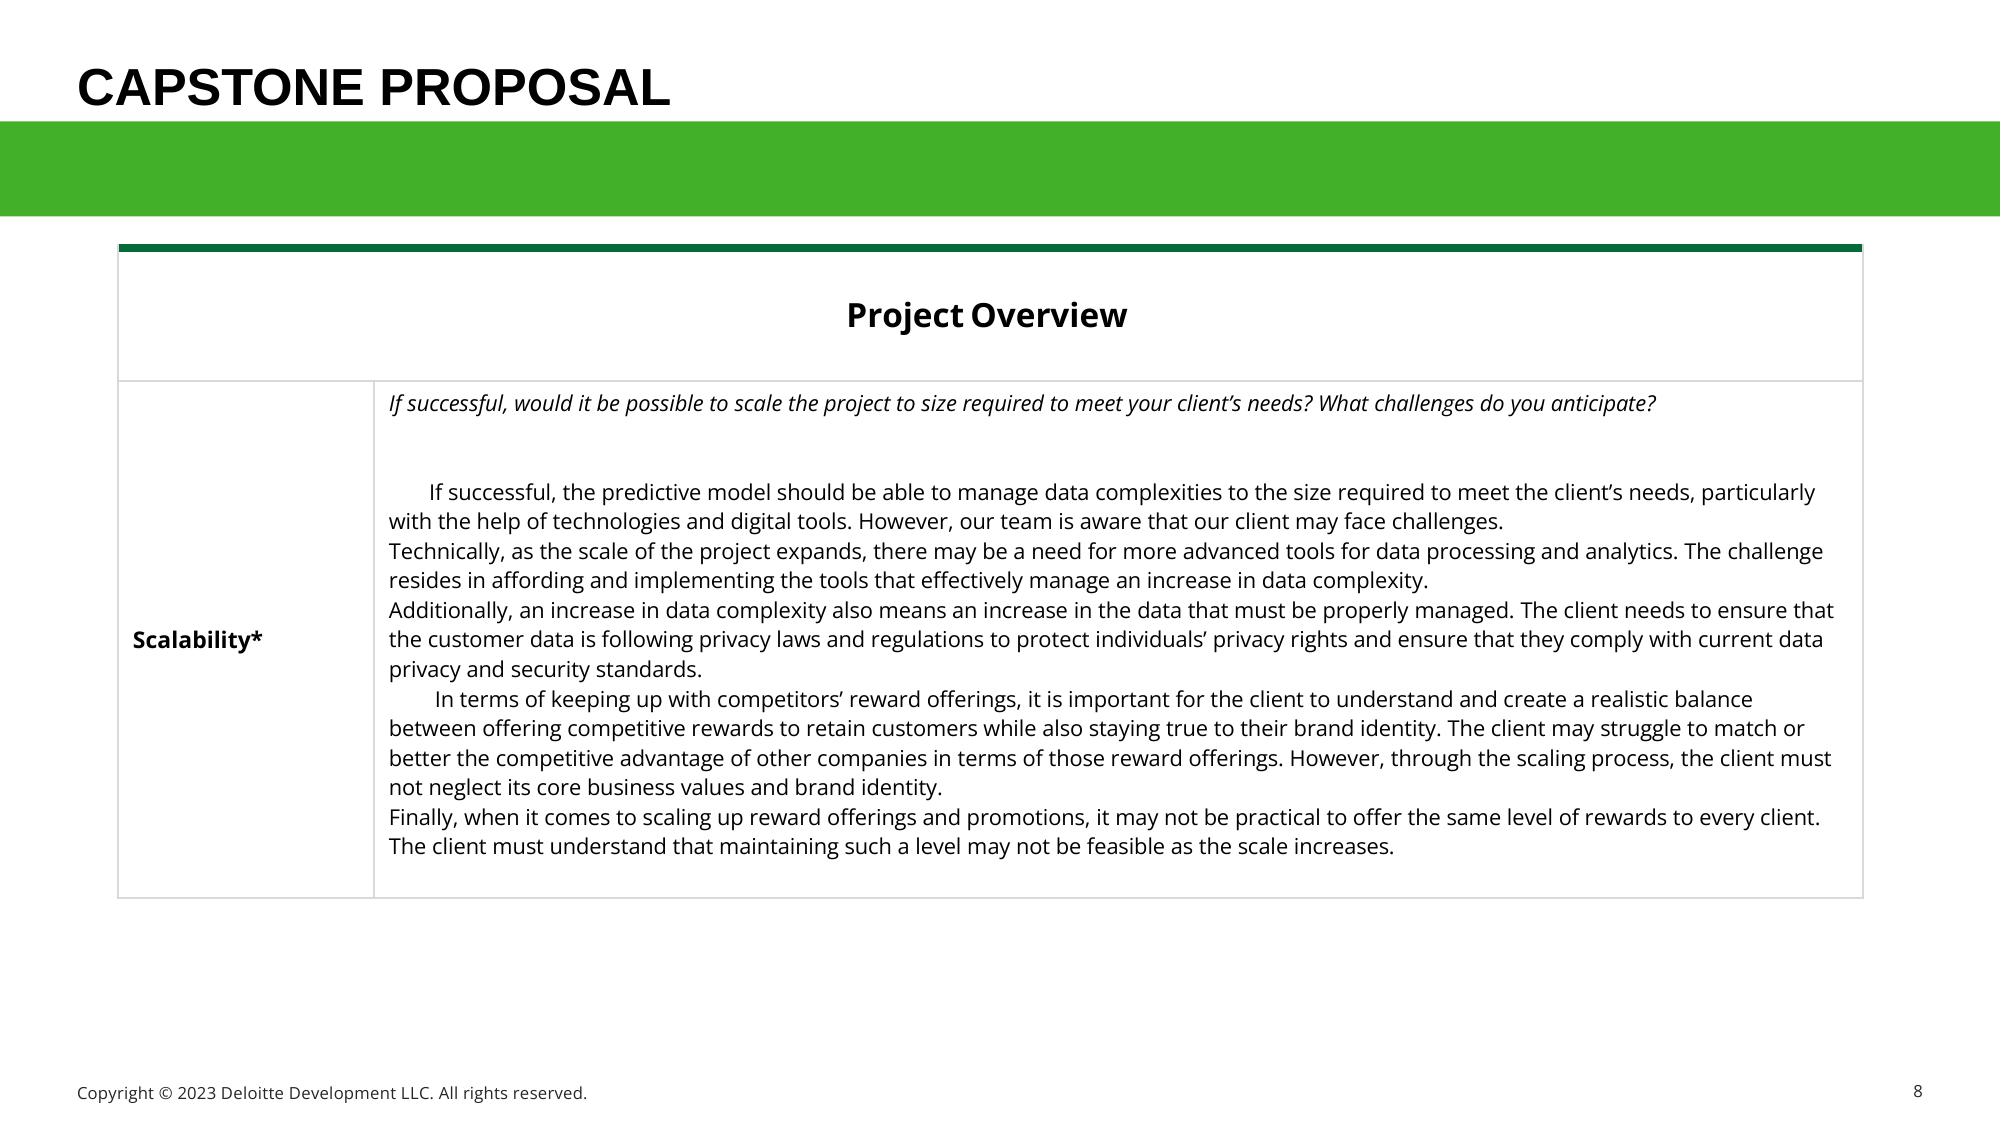

# CAPSTONE PROPOSAL

| Project Overview |  |
| --- | --- |
| Scalability\* | ​If successful, would it be possible to scale the project to size required to meet your client’s needs? What challenges do you anticipate?        If successful, the predictive model should be able to manage data complexities to the size required to meet the client’s needs, particularly with the help of technologies and digital tools. However, our team is aware that our client may face challenges.  Technically, as the scale of the project expands, there may be a need for more advanced tools for data processing and analytics. The challenge resides in affording and implementing the tools that effectively manage an increase in data complexity. Additionally, an increase in data complexity also means an increase in the data that must be properly managed. The client needs to ensure that the customer data is following privacy laws and regulations to protect individuals’ privacy rights and ensure that they comply with current data privacy and security standards.           In terms of keeping up with competitors’ reward offerings, it is important for the client to understand and create a realistic balance between offering competitive rewards to retain customers while also staying true to their brand identity. The client may struggle to match or better the competitive advantage of other companies in terms of those reward offerings. However, through the scaling process, the client must not neglect its core business values and brand identity.  Finally, when it comes to scaling up reward offerings and promotions, it may not be practical to offer the same level of rewards to every client. The client must understand that maintaining such a level may not be feasible as the scale increases. |